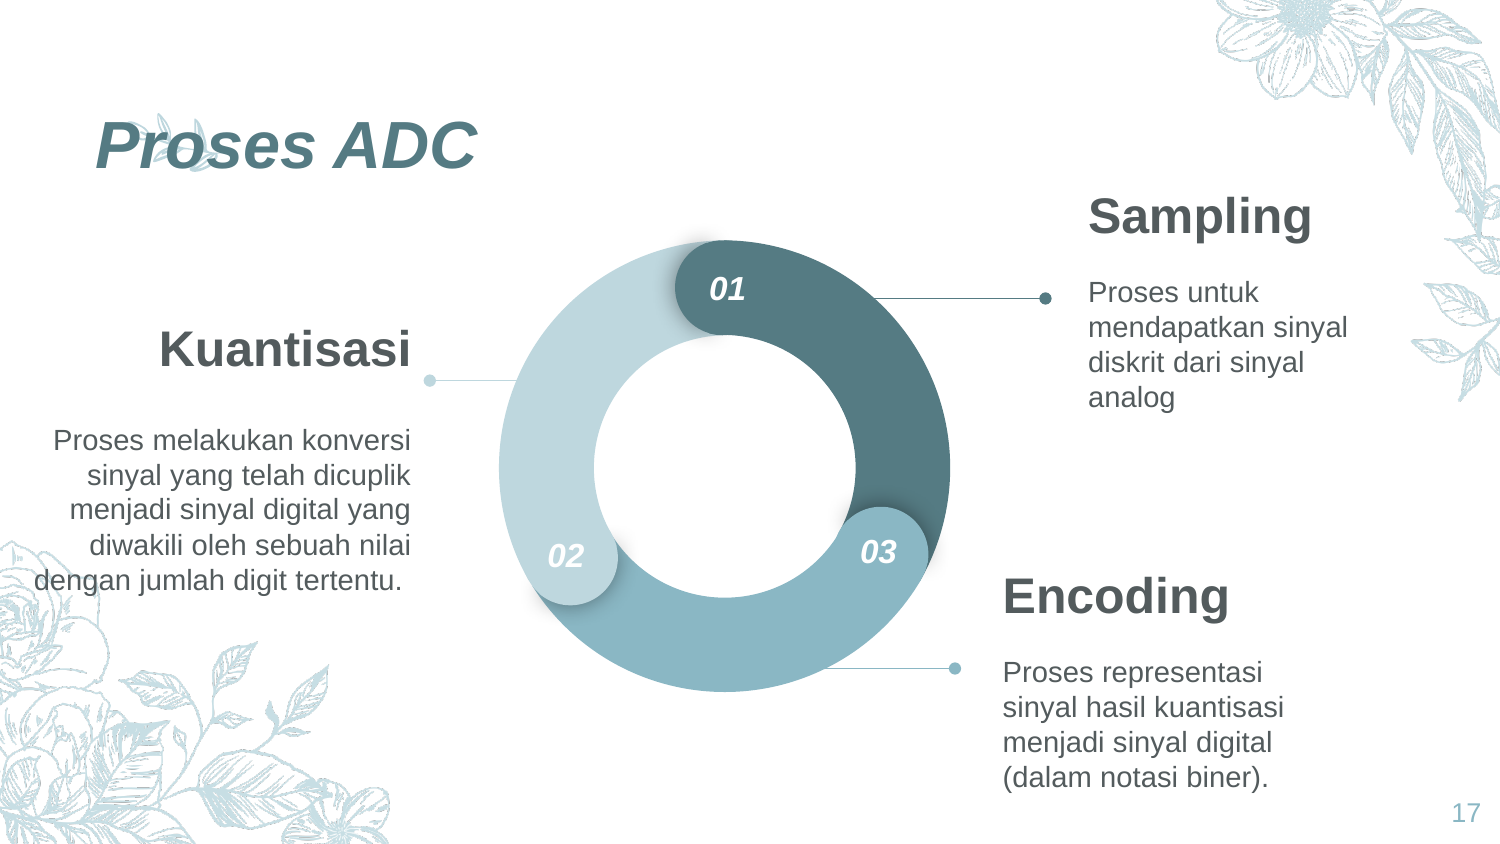

# Proses ADC

01

03
02
Sampling

Proses untuk mendapatkan sinyal diskrit dari sinyal analog
Kuantisasi

Proses melakukan konversi sinyal yang telah dicuplik menjadi sinyal digital yang diwakili oleh sebuah nilai dengan jumlah digit tertentu.
Encoding

Proses representasi sinyal hasil kuantisasi menjadi sinyal digital (dalam notasi biner).
17